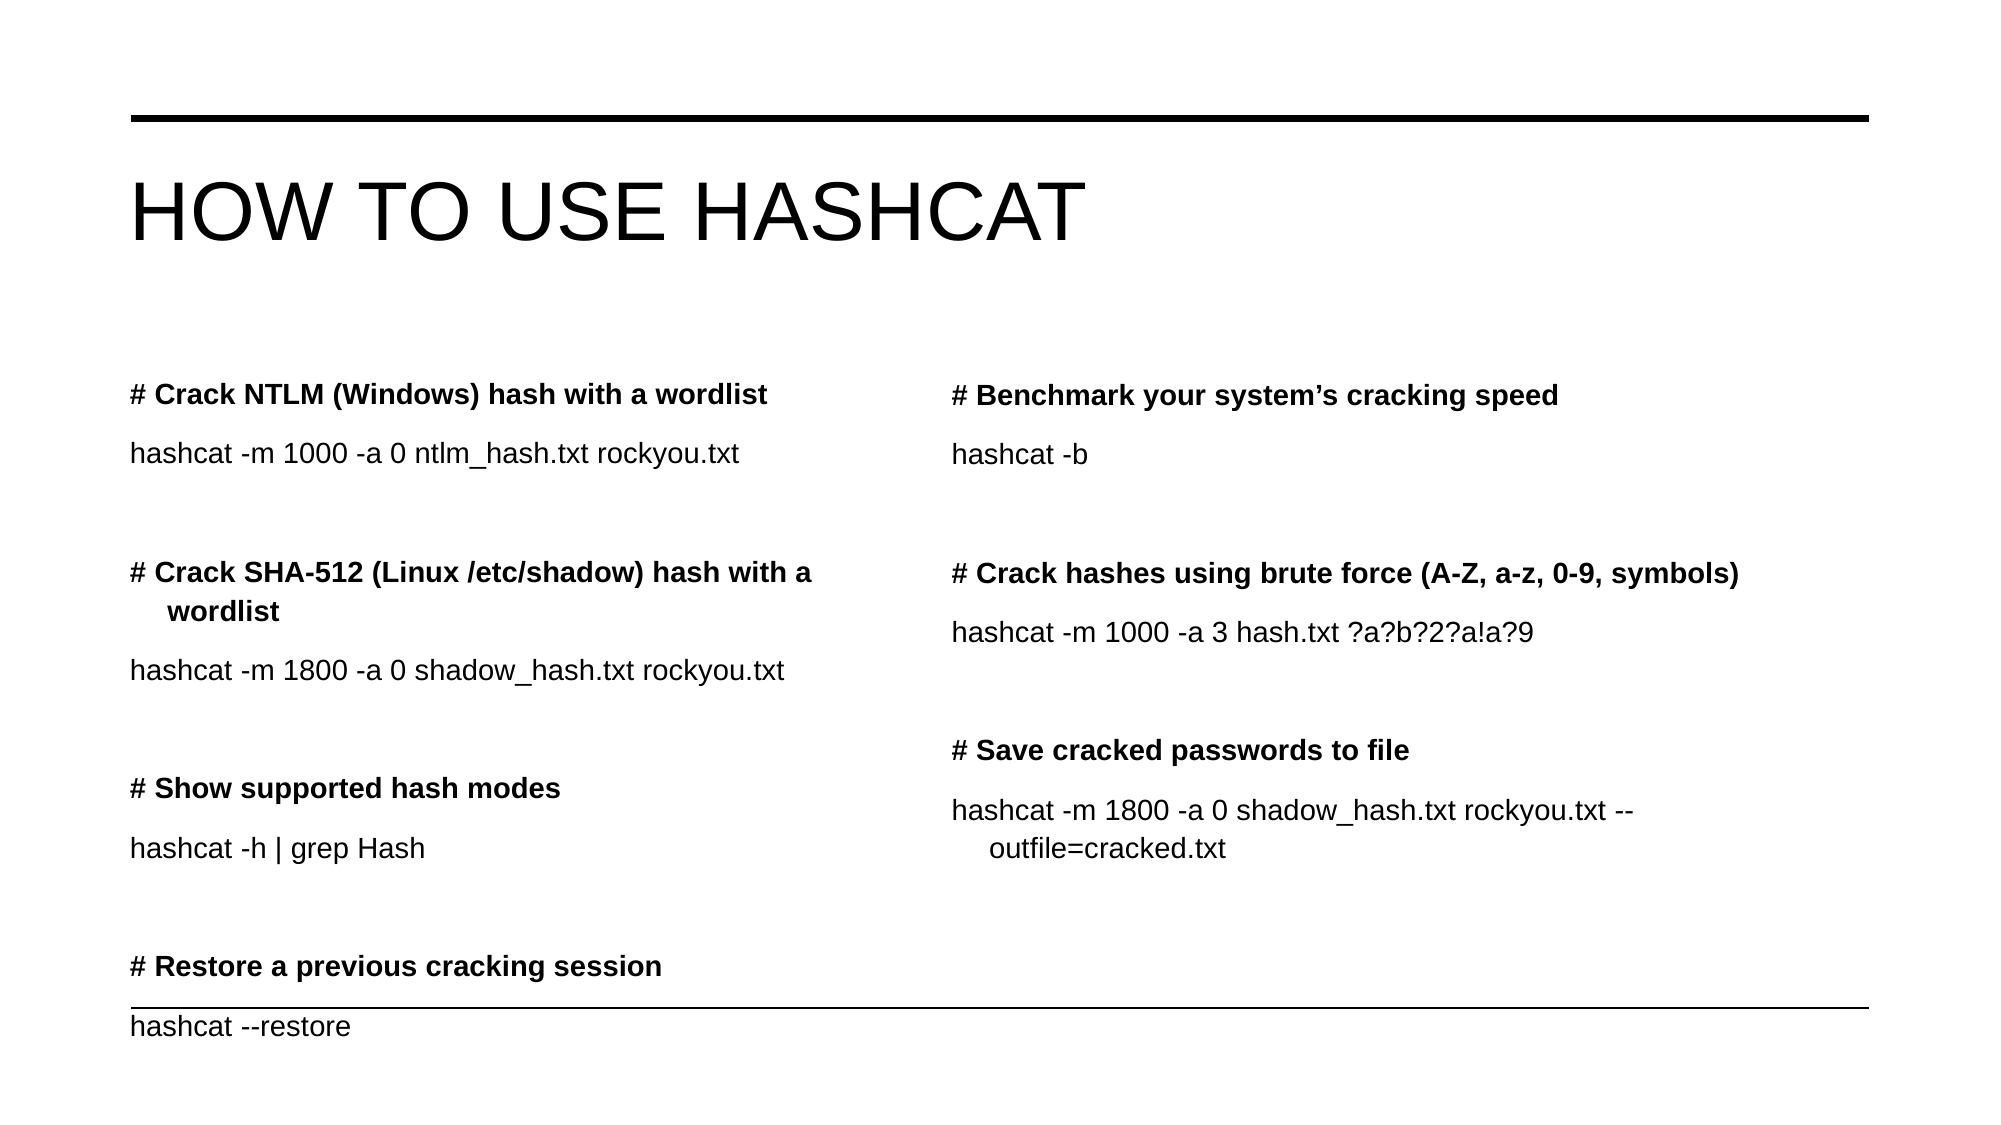

# How to use hashcat
# Crack NTLM (Windows) hash with a wordlist
hashcat -m 1000 -a 0 ntlm_hash.txt rockyou.txt

# Crack SHA-512 (Linux /etc/shadow) hash with a wordlist
hashcat -m 1800 -a 0 shadow_hash.txt rockyou.txt

# Show supported hash modes
hashcat -h | grep Hash

# Restore a previous cracking session
hashcat --restore

# Benchmark your system’s cracking speed
hashcat -b

# Crack hashes using brute force (A-Z, a-z, 0-9, symbols)
hashcat -m 1000 -a 3 hash.txt ?a?b?2?a!a?9

# Save cracked passwords to file
hashcat -m 1800 -a 0 shadow_hash.txt rockyou.txt --outfile=cracked.txt